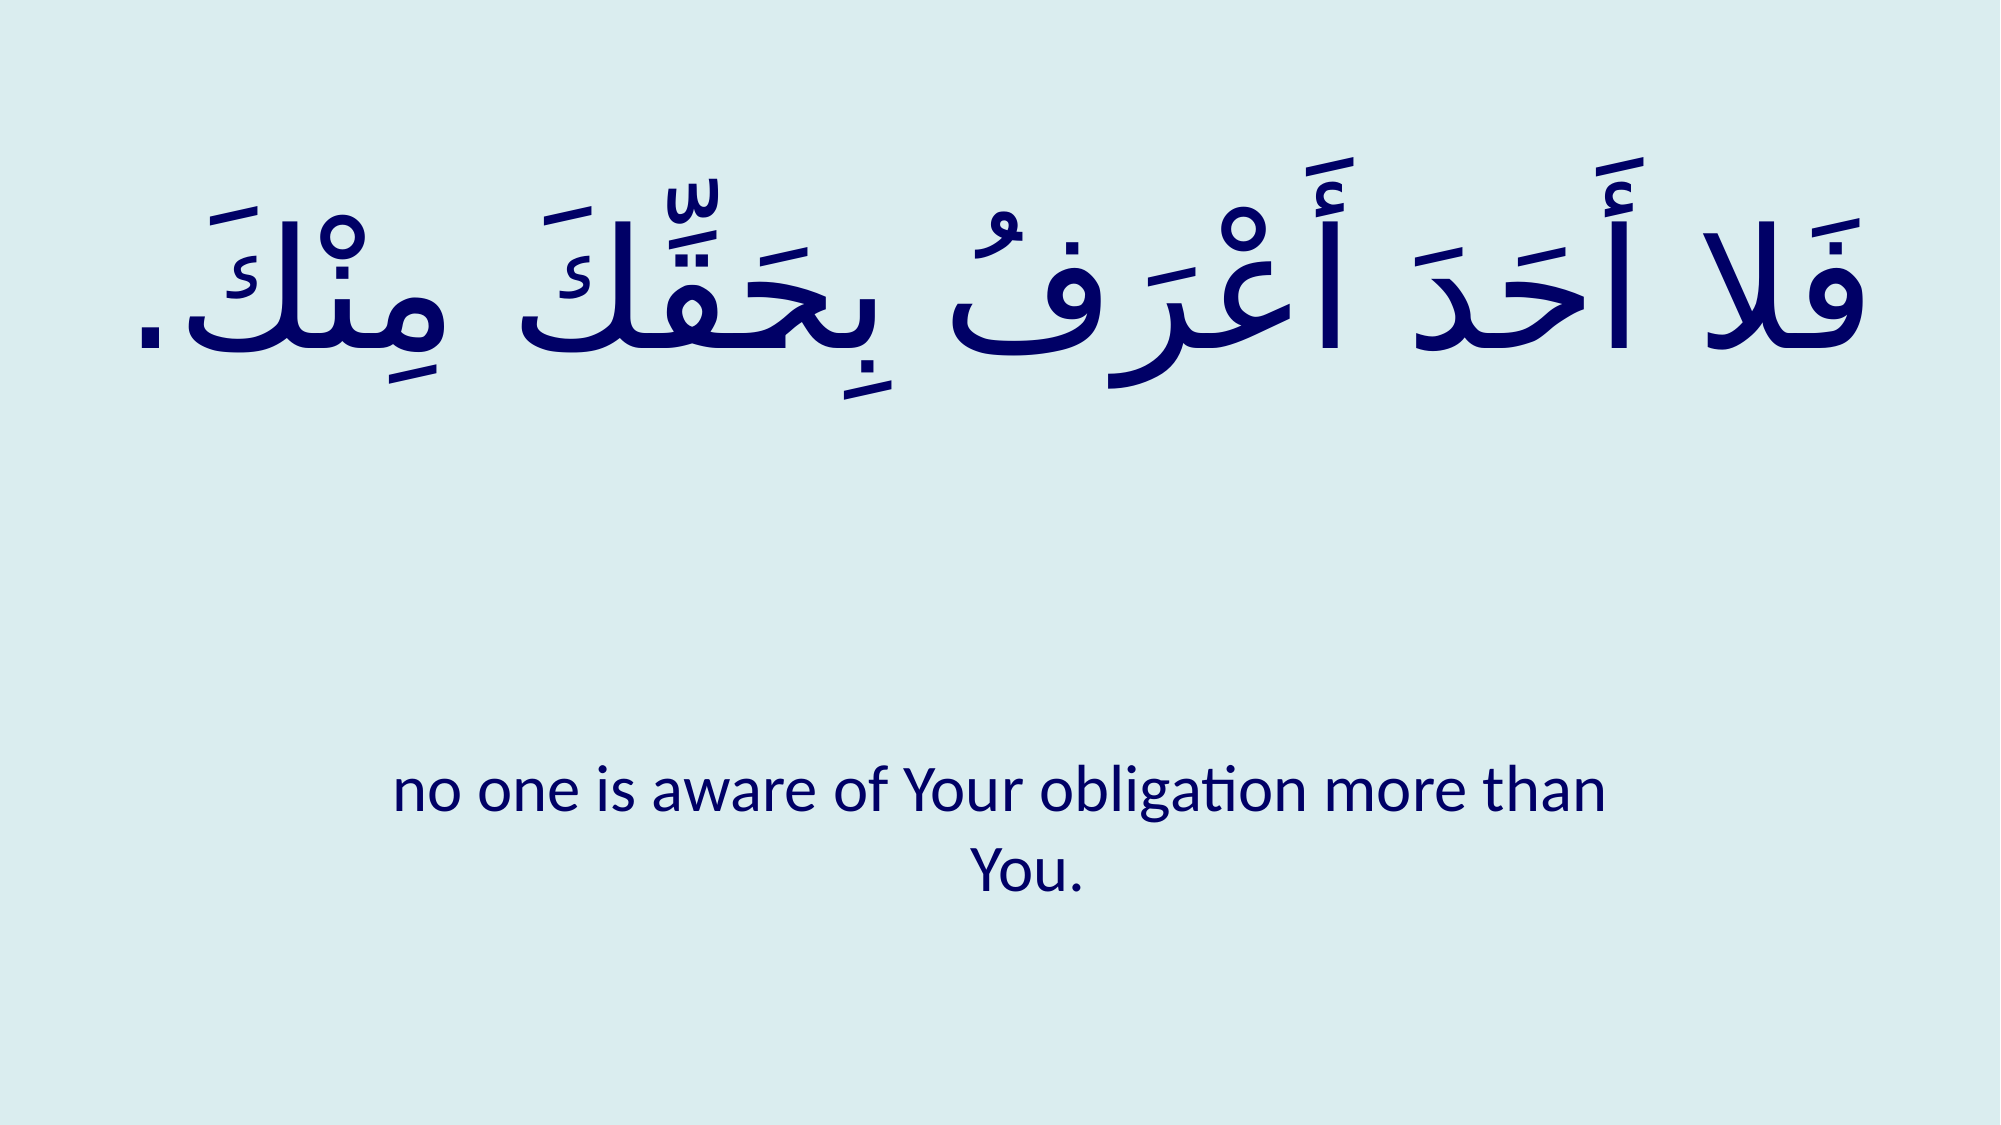

# فَلا أَحَدَ أَعْرَفُ بِحَقِّكَ مِنْكَ.
no one is aware of Your obligation more than You.